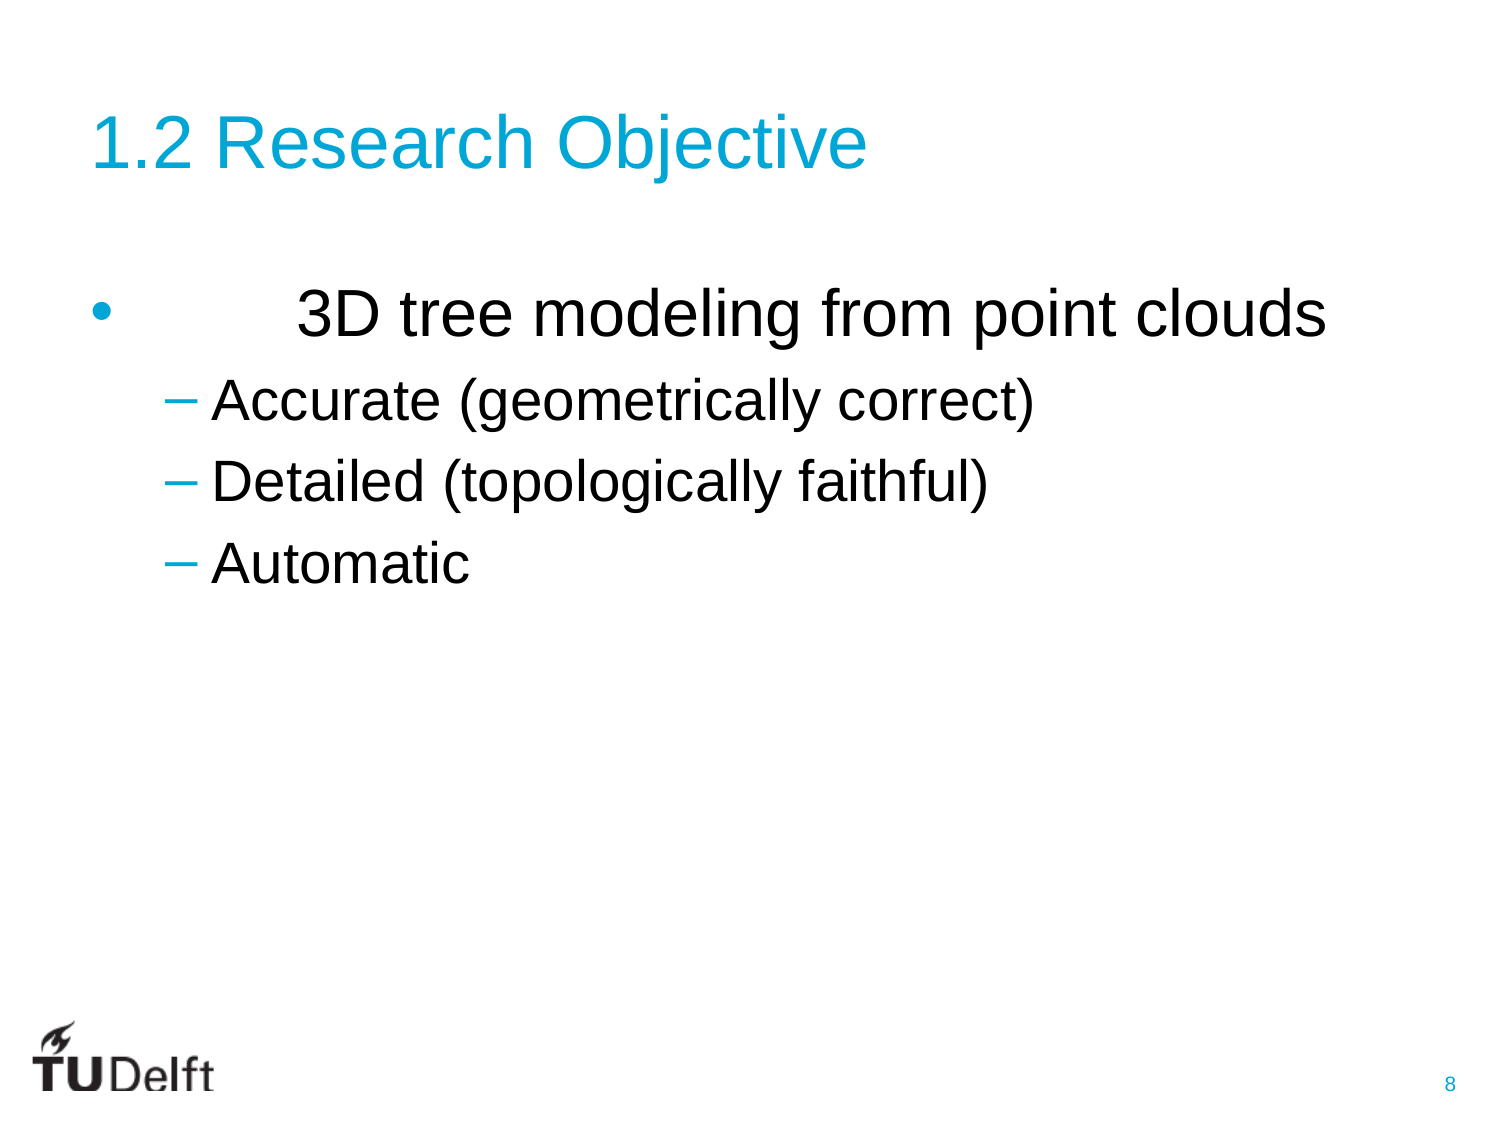

# 1.2 Research Objective
	3D tree modeling from point clouds
Accurate (geometrically correct)
Detailed (topologically faithful)
Automatic